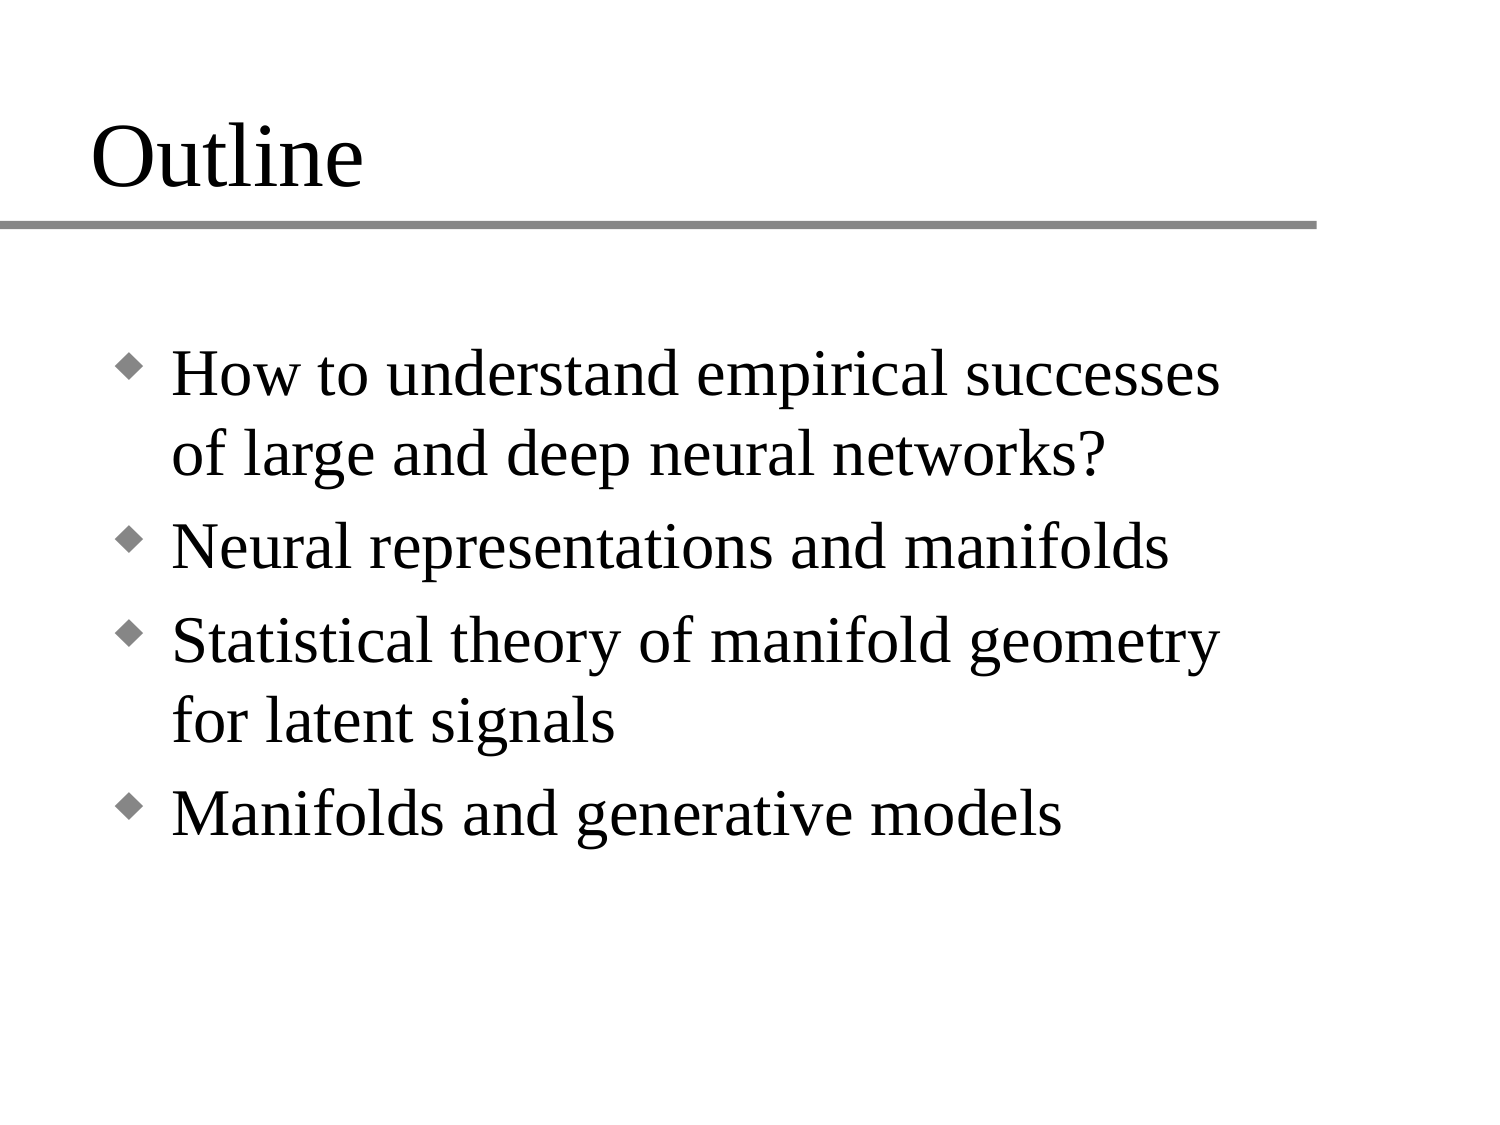

# Outline
How to understand empirical successes of large and deep neural networks?
Neural representations and manifolds
Statistical theory of manifold geometry for latent signals
Manifolds and generative models